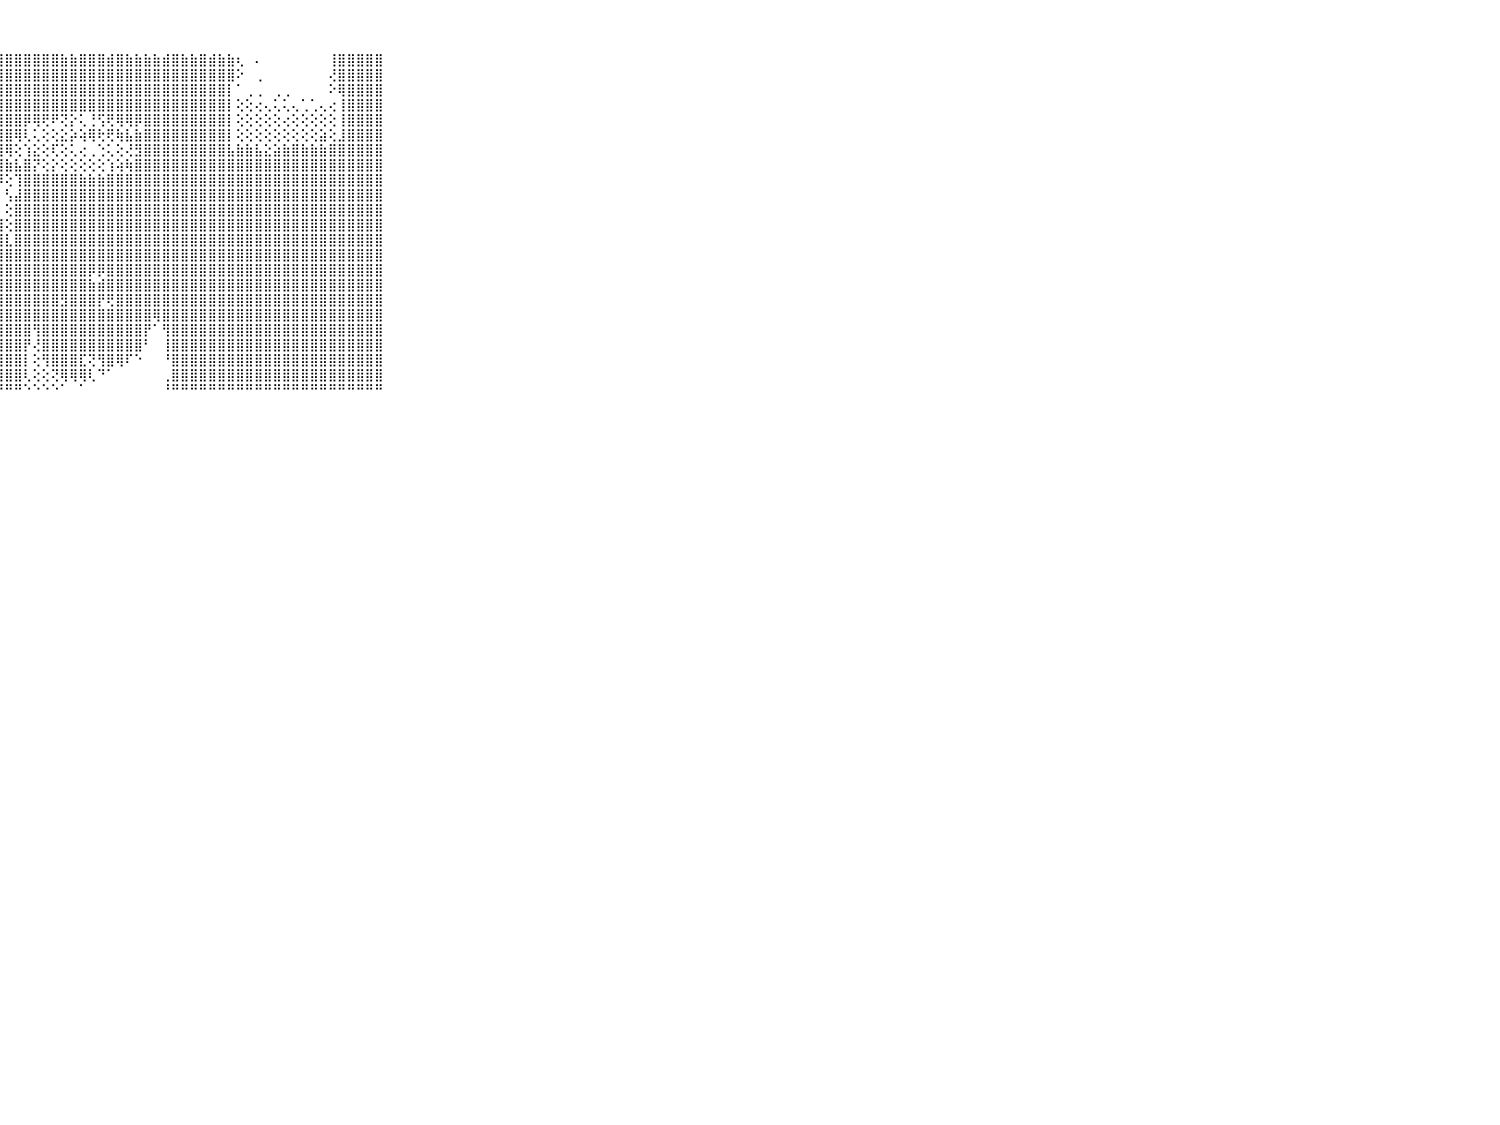

⠀⠀⠀⠀⠀⠀⠀⠀⠀⠀⠀⣷⣷⣾⣷⣾⣿⣿⣿⣿⣿⣿⣿⣿⣿⣿⣿⣿⣿⣿⣿⣿⣿⣿⣷⣷⣿⣿⣿⣾⣿⣷⣷⣷⣷⣾⣿⣷⣷⣿⣾⣷⣷⢆⠀⠄⠀⠀⠀⠀⠀⠀⠀⢸⣿⣿⣿⣿⣿⠀⠀⠀⠀⠀⠀⠀⠀⠀⠀⠀⠀
⠀⠀⠀⠀⠀⠀⠀⠀⠀⠀⠀⣿⣿⣿⣿⣿⣿⣿⣿⣿⣿⣿⣿⣿⣿⣿⣿⣿⣿⣿⣿⣿⣿⣿⣿⣿⣿⣿⣿⣿⣿⣿⣿⣿⣿⣿⣿⣿⣿⣿⣿⣿⣿⠕⠀⢀⠀⠀⠀⠀⠀⠀⠀⢜⣿⣿⣿⣿⣿⠀⠀⠀⠀⠀⠀⠀⠀⠀⠀⠀⠀
⠀⠀⠀⠀⠀⠀⠀⠀⠀⠀⠀⣿⣿⣿⣿⣿⣿⣿⣿⣿⣿⣿⣿⣿⣿⣿⣿⣿⣿⣿⣿⣿⣿⣿⣿⣿⣿⣿⣿⣿⣿⣿⣿⣿⣿⣿⣿⣿⣿⣿⣿⣿⡇⠁⢀⢀⠀⢀⢀⠀⠀⠀⠀⠕⢿⣿⣿⣿⣿⠀⠀⠀⠀⠀⠀⠀⠀⠀⠀⠀⠀
⠀⠀⠀⠀⠀⠀⠀⠀⠀⠀⠀⣿⣿⣿⣿⣿⣿⣿⣿⣿⣿⣿⣿⣿⣿⣿⣿⣿⣿⣿⣿⣿⣿⣿⣿⣿⣿⣿⣿⣿⣿⣿⣿⣿⣿⣿⣿⣿⣿⣿⣿⣿⡇⢕⢕⢔⢄⢅⢅⢄⢁⢁⢄⢔⢸⣿⣿⣿⣿⠀⠀⠀⠀⠀⠀⠀⠀⠀⠀⠀⠀
⠀⠀⠀⠀⠀⠀⠀⠀⠀⠀⠀⣿⣿⣿⣿⣿⣿⣿⣿⣿⣿⣿⣿⣿⣿⣿⣿⣿⣿⣿⡿⢿⢟⠟⢝⡕⢅⢘⢫⢟⢿⢿⡿⣿⣿⣿⣿⣿⣿⣿⣿⣿⡇⢕⢕⢕⢕⢕⢔⢕⢕⢕⢕⢕⢸⣿⣿⣿⣿⠀⠀⠀⠀⠀⠀⠀⠀⠀⠀⠀⠀
⠀⠀⠀⠀⠀⠀⠀⠀⠀⠀⠀⣿⣿⣿⣿⣿⣿⣿⣿⣿⣿⣿⣿⣿⣿⣿⣿⣿⣿⢿⢇⢅⢕⢕⣕⡵⢵⢿⢗⢟⢷⣧⣷⣿⣿⣿⣿⣿⣿⣿⣿⣿⡇⢕⢕⢕⢕⢕⢕⢕⢕⢕⣵⢕⣸⣿⣿⣿⣿⠀⠀⠀⠀⠀⠀⠀⠀⠀⠀⠀⠀
⠀⠀⠀⠀⠀⠀⠀⠀⠀⠀⠀⣿⣿⣿⣿⣿⣿⣿⣿⣿⣿⣿⣿⣿⣿⣿⣿⣿⢿⢕⢱⣕⢕⢏⢕⢅⢔⢀⢑⢅⢕⢜⣻⣿⣿⣿⣿⣿⣿⣿⣿⣿⣧⣷⣷⣧⣕⣵⣷⣿⣷⣷⣷⣿⣿⣿⣿⣿⣿⠀⠀⠀⠀⠀⠀⠀⠀⠀⠀⠀⠀
⠀⠀⠀⠀⠀⠀⠀⠀⠀⠀⠀⣿⣿⣿⣿⣿⣿⣿⣿⣿⣿⣿⣿⣿⣿⣿⣿⣿⣷⣧⣿⡝⢕⡕⢕⢕⢕⢕⢕⢱⢵⢷⣿⣿⣿⣿⣿⣿⣿⣿⣿⣿⣿⣿⣿⣿⣿⣿⣿⣿⣿⣿⣿⣿⣿⣿⣿⣿⣿⠀⠀⠀⠀⠀⠀⠀⠀⠀⠀⠀⠀
⠀⠀⠀⠀⠀⠀⠀⠀⠀⠀⠀⣿⣿⣿⣿⣿⣿⣿⣿⣿⣿⣿⣿⣿⣿⣿⣿⡿⢕⢹⣿⣿⣿⣿⣿⣿⣷⣷⣷⣿⣿⣿⣿⣿⣿⣿⣿⣿⣿⣿⣿⣿⣿⣿⣿⣿⣿⣿⣿⣿⣿⣿⣿⣿⣿⣿⣿⣿⣿⠀⠀⠀⠀⠀⠀⠀⠀⠀⠀⠀⠀
⠀⠀⠀⠀⠀⠀⠀⠀⠀⠀⠀⣿⣿⣿⣿⣿⣿⣿⣿⣿⣿⣿⣿⣿⣿⣿⣿⡇⢣⣼⣿⣿⣿⣿⣿⣿⣿⣿⣿⣿⣿⣿⣿⣿⣿⣿⣿⣿⣿⣿⣿⣿⣿⣿⣿⣿⣿⣿⣿⣿⣿⣿⣿⣿⣿⣿⣿⣿⣿⠀⠀⠀⠀⠀⠀⠀⠀⠀⠀⠀⠀
⠀⠀⠀⠀⠀⠀⠀⠀⠀⠀⠀⣿⣿⣿⣿⣿⣿⣿⣿⣿⣿⣿⣿⣿⣿⣿⣿⡇⢕⣿⣿⣿⣿⣿⣿⣿⣿⣿⣿⣿⣿⣿⣿⣿⣿⣿⣿⣿⣿⣿⣿⣿⣿⣿⣿⣿⣿⣿⣿⣿⣿⣿⣿⣿⣿⣿⣿⣿⣿⠀⠀⠀⠀⠀⠀⠀⠀⠀⠀⠀⠀
⠀⠀⠀⠀⠀⠀⠀⠀⠀⠀⠀⣿⣿⣿⣿⣿⣿⣿⣿⣿⣿⣿⣿⣿⣿⣿⣿⣿⢕⣿⣿⣿⣿⣿⣿⣿⣿⣿⣿⣿⣿⣿⣿⣿⣿⣿⣿⣿⣿⣿⣿⣿⣿⣿⣿⣿⣿⣿⣿⣿⣿⣿⣿⣿⣿⣿⣿⣿⣿⠀⠀⠀⠀⠀⠀⠀⠀⠀⠀⠀⠀
⠀⠀⠀⠀⠀⠀⠀⠀⠀⠀⠀⣿⣿⣿⣿⣿⣿⣿⣿⣿⣿⣿⣿⣿⣿⣿⣿⣿⣇⣿⣿⣿⣿⣿⣿⣿⣿⣿⣿⣿⣿⣿⣿⣿⣿⣿⣿⣿⣿⣿⣿⣿⣿⣿⣿⣿⣿⣿⣿⣿⣿⣿⣿⣿⣿⣿⣿⣿⣿⠀⠀⠀⠀⠀⠀⠀⠀⠀⠀⠀⠀
⠀⠀⠀⠀⠀⠀⠀⠀⠀⠀⠀⣿⣿⣿⣿⣿⣿⣿⣿⣿⣿⣿⣿⣿⣿⣿⣿⣿⣿⣿⣿⣿⣿⣿⣿⣿⣿⣿⣿⣿⣿⣿⣿⣿⣿⣿⣿⣿⣿⣿⣿⣿⣿⣿⣿⣿⣿⣿⣿⣿⣿⣿⣿⣿⣿⣿⣿⣿⣿⠀⠀⠀⠀⠀⠀⠀⠀⠀⠀⠀⠀
⠀⠀⠀⠀⠀⠀⠀⠀⠀⠀⠀⣿⣿⣿⣿⣿⣿⣿⣿⣿⣿⣿⣿⣿⣿⣿⣿⣿⣿⣿⣿⣿⣿⣿⣿⣿⣿⡿⡿⣿⣿⣿⣿⣿⣿⣿⣿⣿⣿⣿⣿⣿⣿⣿⣿⣿⣿⣿⣿⣿⣿⣿⣿⣿⣿⣿⣿⣿⣿⠀⠀⠀⠀⠀⠀⠀⠀⠀⠀⠀⠀
⠀⠀⠀⠀⠀⠀⠀⠀⠀⠀⠀⣿⣿⣿⣿⣿⣿⣿⣿⣿⣿⣿⣿⣿⣿⣿⣿⣿⣿⣿⣿⣿⣿⣿⣿⣿⣿⣷⣾⣿⣿⣿⣿⣿⣿⣿⣿⣿⣿⣿⣿⣿⣿⣿⣿⣿⣿⣿⣿⣿⣿⣿⣿⣿⣿⣿⣿⣿⣿⠀⠀⠀⠀⠀⠀⠀⠀⠀⠀⠀⠀
⠀⠀⠀⠀⠀⠀⠀⠀⠀⠀⠀⣿⣿⣿⣿⣿⣿⣿⣿⣿⣿⣿⣿⣿⣿⣿⣿⣿⣿⣿⣿⣿⣿⣿⣻⣿⣿⣿⡟⢟⣿⣿⣿⣿⣿⣿⣿⣿⣿⣿⣿⣿⣿⣿⣿⣿⣿⣿⣿⣿⣿⣿⣿⣿⣿⣿⣿⣿⣿⠀⠀⠀⠀⠀⠀⠀⠀⠀⠀⠀⠀
⠀⠀⠀⠀⠀⠀⠀⠀⠀⠀⠀⣿⣿⣿⣿⣿⣿⣿⣿⣿⣿⣿⣿⣿⣿⣿⣿⣿⣿⣿⣿⣿⣿⣿⣿⣿⣿⣿⣿⣿⣿⣿⣿⣿⢿⣿⣿⣿⣿⣿⣿⣿⣿⣿⣿⣿⣿⣿⣿⣿⣿⣿⣿⣿⣿⣿⣿⣿⣿⠀⠀⠀⠀⠀⠀⠀⠀⠀⠀⠀⠀
⠀⠀⠀⠀⠀⠀⠀⠀⠀⠀⠀⣿⣿⣿⣿⣿⣿⣿⣿⣿⣿⣿⣿⣿⣿⣿⣿⣿⣿⣿⣿⢻⣿⣿⣿⣿⣿⣿⣿⣿⣿⣿⣿⡟⠁⢻⣿⣿⣿⣿⣿⣿⣿⣿⣿⣿⣿⣿⣿⣿⣿⣿⣿⣿⣿⣿⣿⣿⣿⠀⠀⠀⠀⠀⠀⠀⠀⠀⠀⠀⠀
⠀⠀⠀⠀⠀⠀⠀⠀⠀⠀⠀⣿⣿⣿⣿⣿⣿⣿⣿⣿⣿⣿⣿⣿⣿⣿⣿⣿⣿⣿⡟⢜⣿⣿⣿⣿⣿⣿⣿⣿⣿⣿⣿⠃⠀⢸⣿⣿⣿⣿⣿⣿⣿⣿⣿⣿⣿⣿⣿⣿⣿⣿⣿⣿⣿⣿⣿⣿⣿⠀⠀⠀⠀⠀⠀⠀⠀⠀⠀⠀⠀
⠀⠀⠀⠀⠀⠀⠀⠀⠀⠀⠀⣿⣿⣿⣿⣿⣿⣿⣿⣿⣿⣿⣿⣿⣿⣿⣿⣿⣿⣿⡇⢕⢻⣿⣿⣿⣏⢝⢻⣿⢿⠏⠑⠀⠀⠘⣿⣿⣿⣿⣿⣿⣿⣿⣿⣿⣿⣿⣿⣿⣿⣿⣿⣿⣿⣿⣿⣿⣿⠀⠀⠀⠀⠀⠀⠀⠀⠀⠀⠀⠀
⠀⠀⠀⠀⠀⠀⠀⠀⠀⠀⠀⣿⣿⣿⣿⣿⣿⣿⣿⣿⣿⣿⣿⣿⣿⣿⣿⣿⣿⣿⢇⢕⢕⢝⢿⢿⢿⢇⠙⠁⠀⠀⠀⠀⠀⢀⣿⣿⣿⣿⣿⣿⣿⣿⣿⣿⣿⣿⣿⣿⣿⣿⣿⣿⣿⣿⣿⣿⣿⠀⠀⠀⠀⠀⠀⠀⠀⠀⠀⠀⠀
⠀⠀⠀⠀⠀⠀⠀⠀⠀⠀⠀⠛⠛⠛⠛⠛⠛⠛⠛⠛⠛⠛⠛⠛⠛⠛⠛⠛⠛⠛⠑⠑⠑⠑⠁⠀⠁⠀⠀⠀⠀⠀⠀⠀⠀⠘⠛⠛⠛⠛⠛⠛⠛⠛⠛⠛⠛⠛⠛⠛⠛⠛⠛⠛⠛⠛⠛⠛⠛⠀⠀⠀⠀⠀⠀⠀⠀⠀⠀⠀⠀